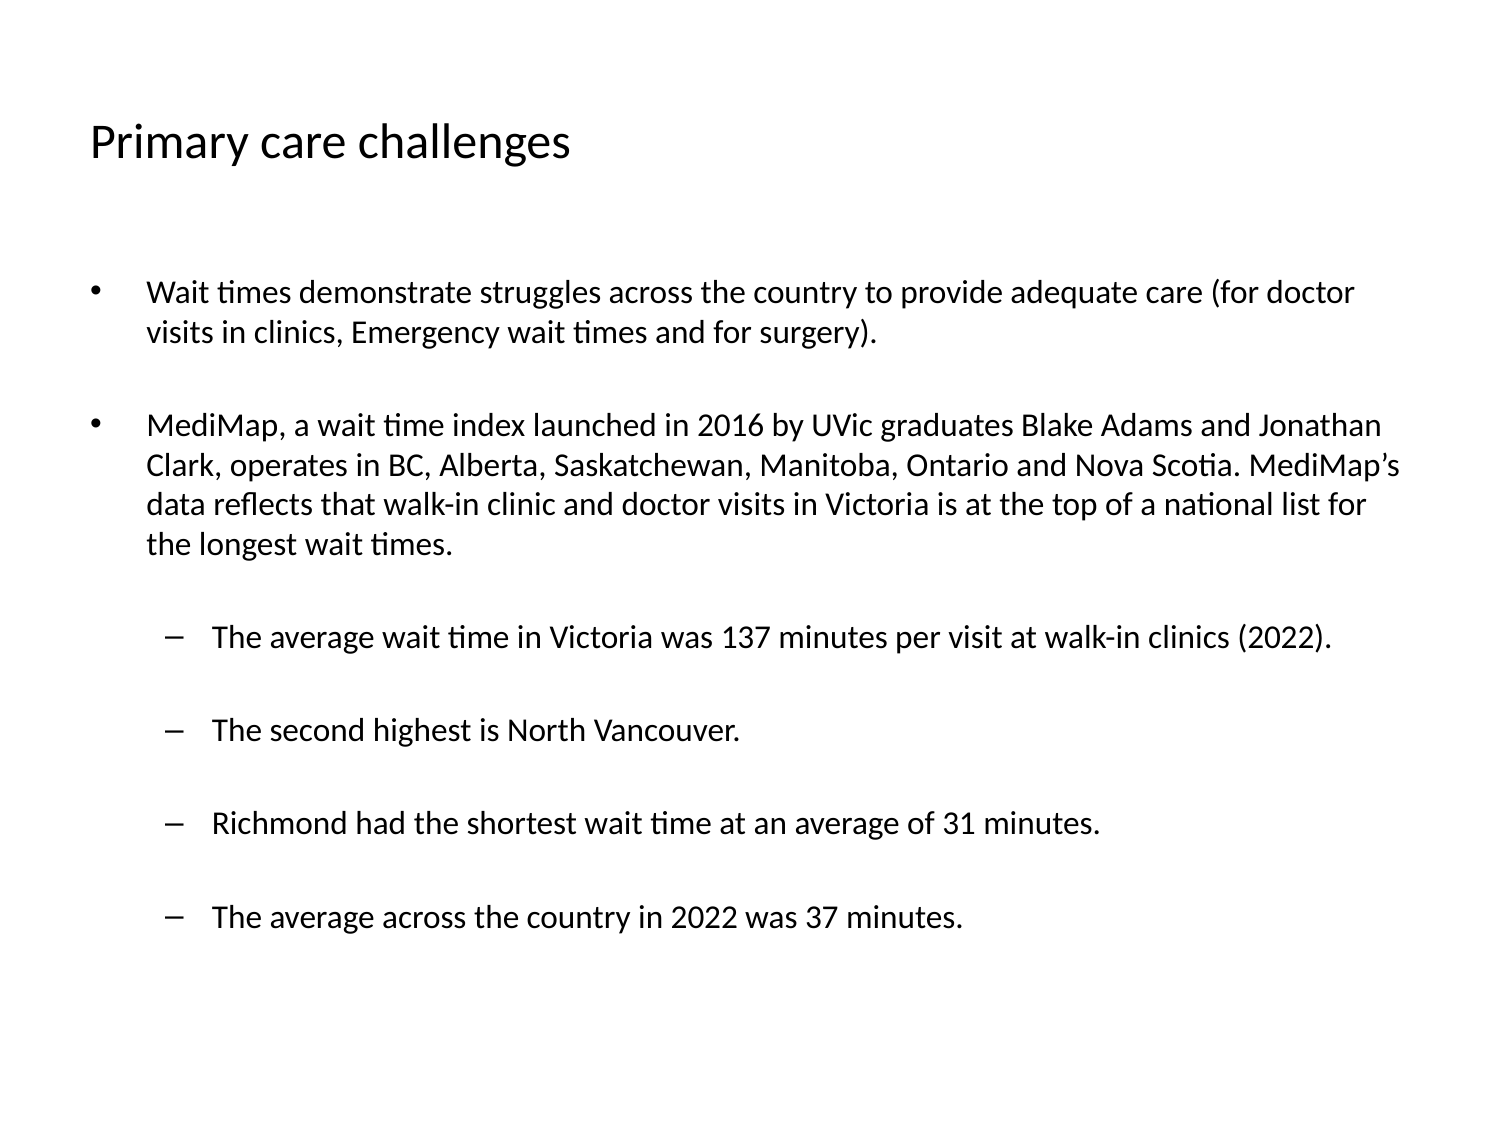

# Primary care challenges
Wait times demonstrate struggles across the country to provide adequate care (for doctor visits in clinics, Emergency wait times and for surgery).

MediMap, a wait time index launched in 2016 by UVic graduates Blake Adams and Jonathan Clark, operates in BC, Alberta, Saskatchewan, Manitoba, Ontario and Nova Scotia. MediMap’s data reflects that walk-in clinic and doctor visits in Victoria is at the top of a national list for the longest wait times.

The average wait time in Victoria was 137 minutes per visit at walk-in clinics (2022).

The second highest is North Vancouver.

Richmond had the shortest wait time at an average of 31 minutes.

The average across the country in 2022 was 37 minutes.